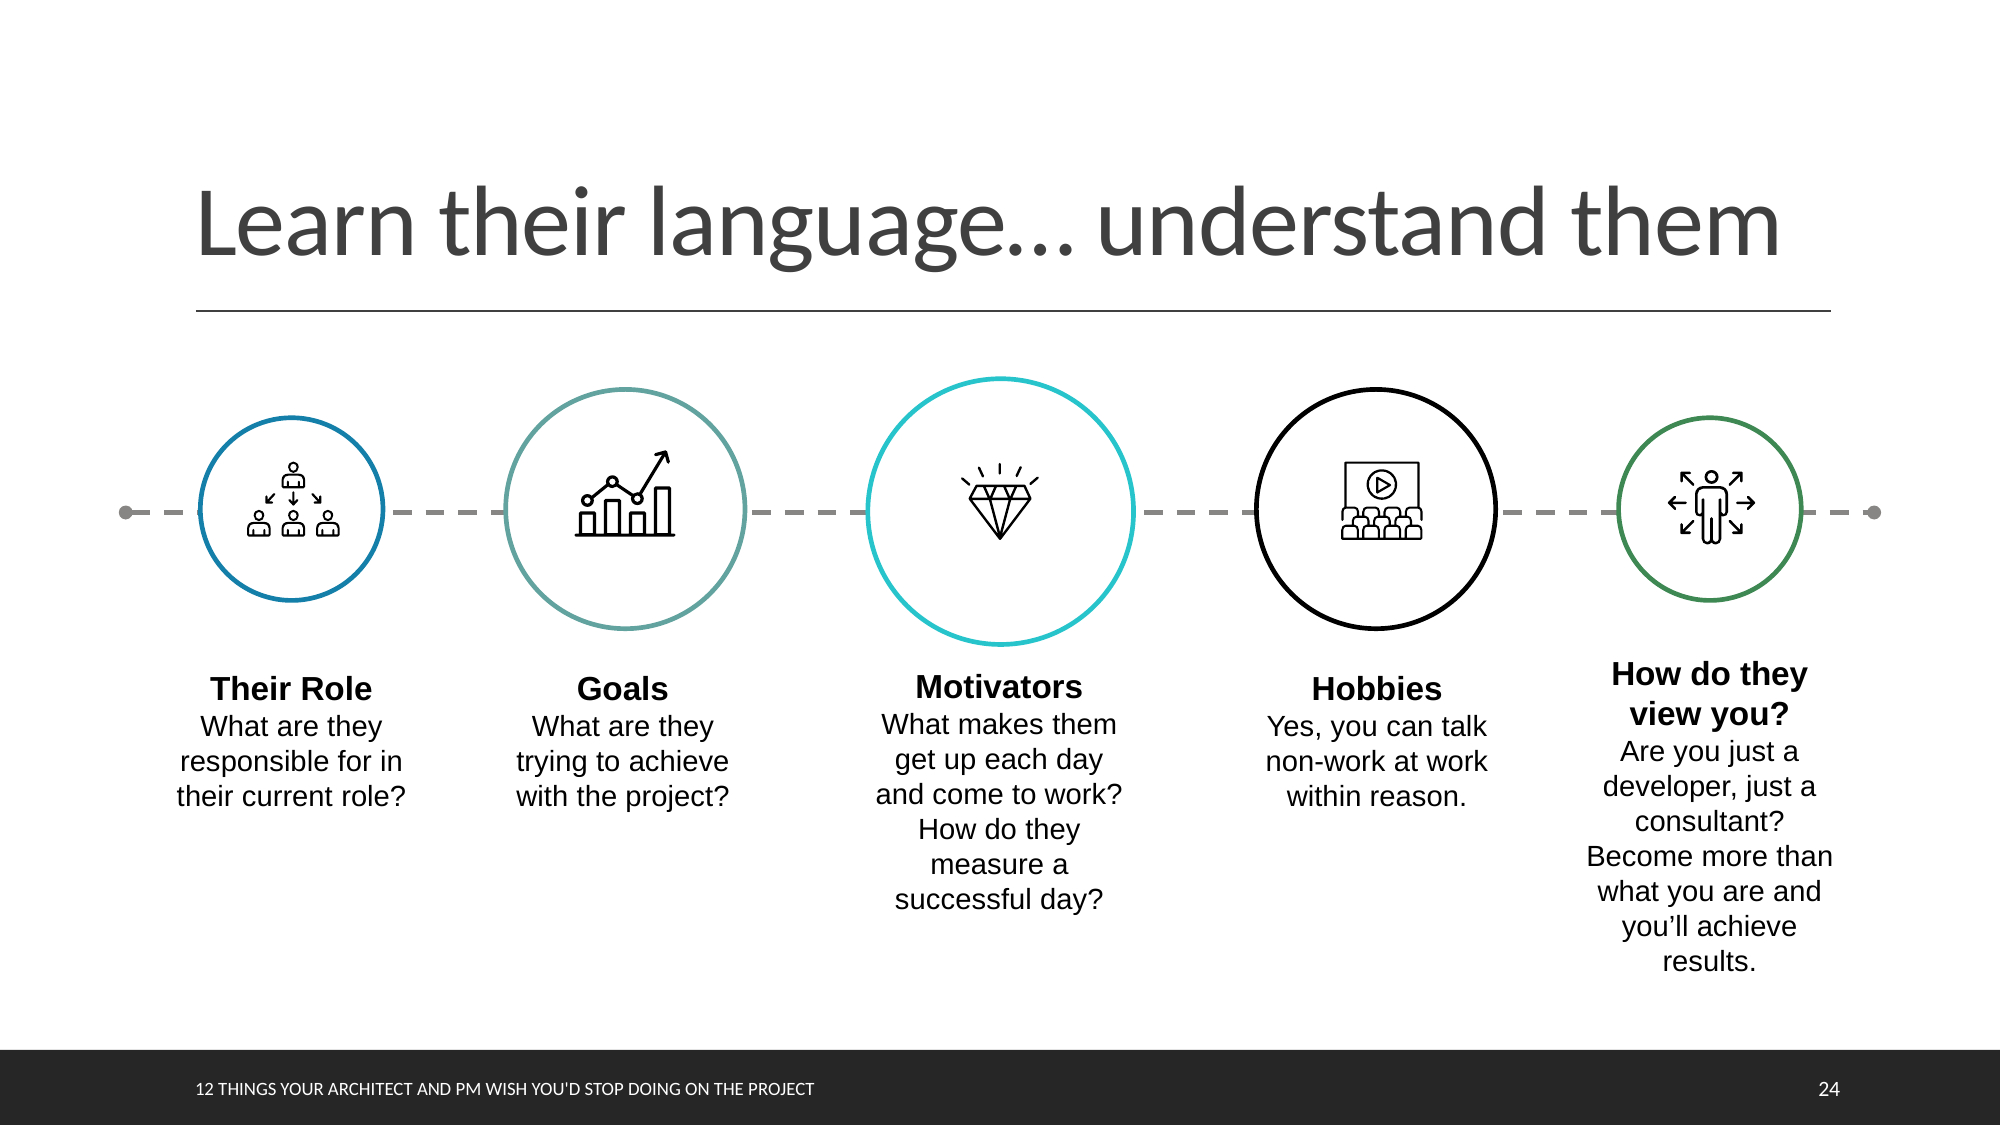

# Learn their language… understand them

Their Role
What are they responsible for in their current role?
Goals
What are they trying to achieve with the project?
Motivators
What makes them get up each day and come to work? How do they measure a successful day?
Hobbies
Yes, you can talk non-work at work within reason.
How do they view you?
Are you just a developer, just a consultant? Become more than what you are and you’ll achieve results.

12 things your Architect and PM wish you'd stop doing on the project
24